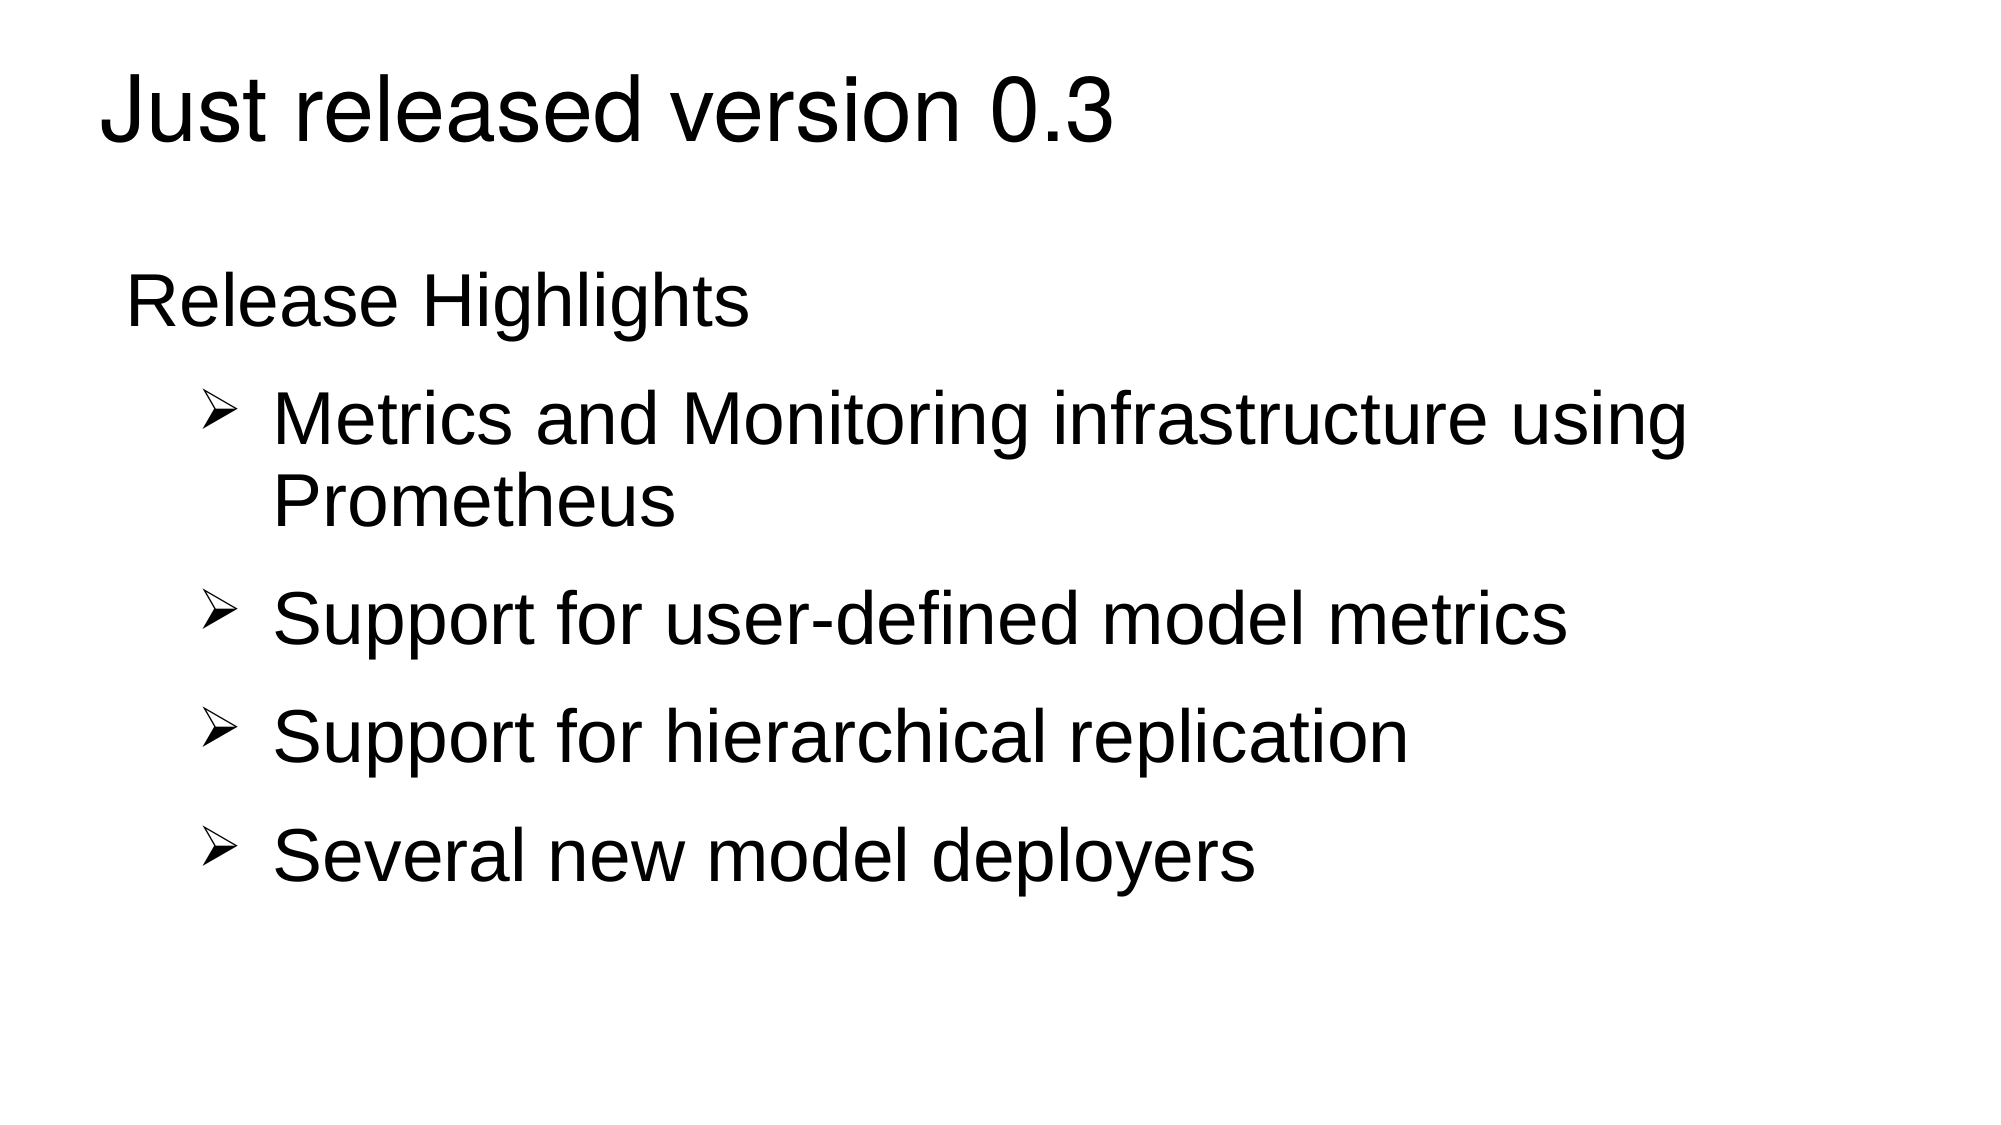

# Just released version 0.3
Release Highlights
Metrics and Monitoring infrastructure using Prometheus
Support for user-defined model metrics
Support for hierarchical replication
Several new model deployers